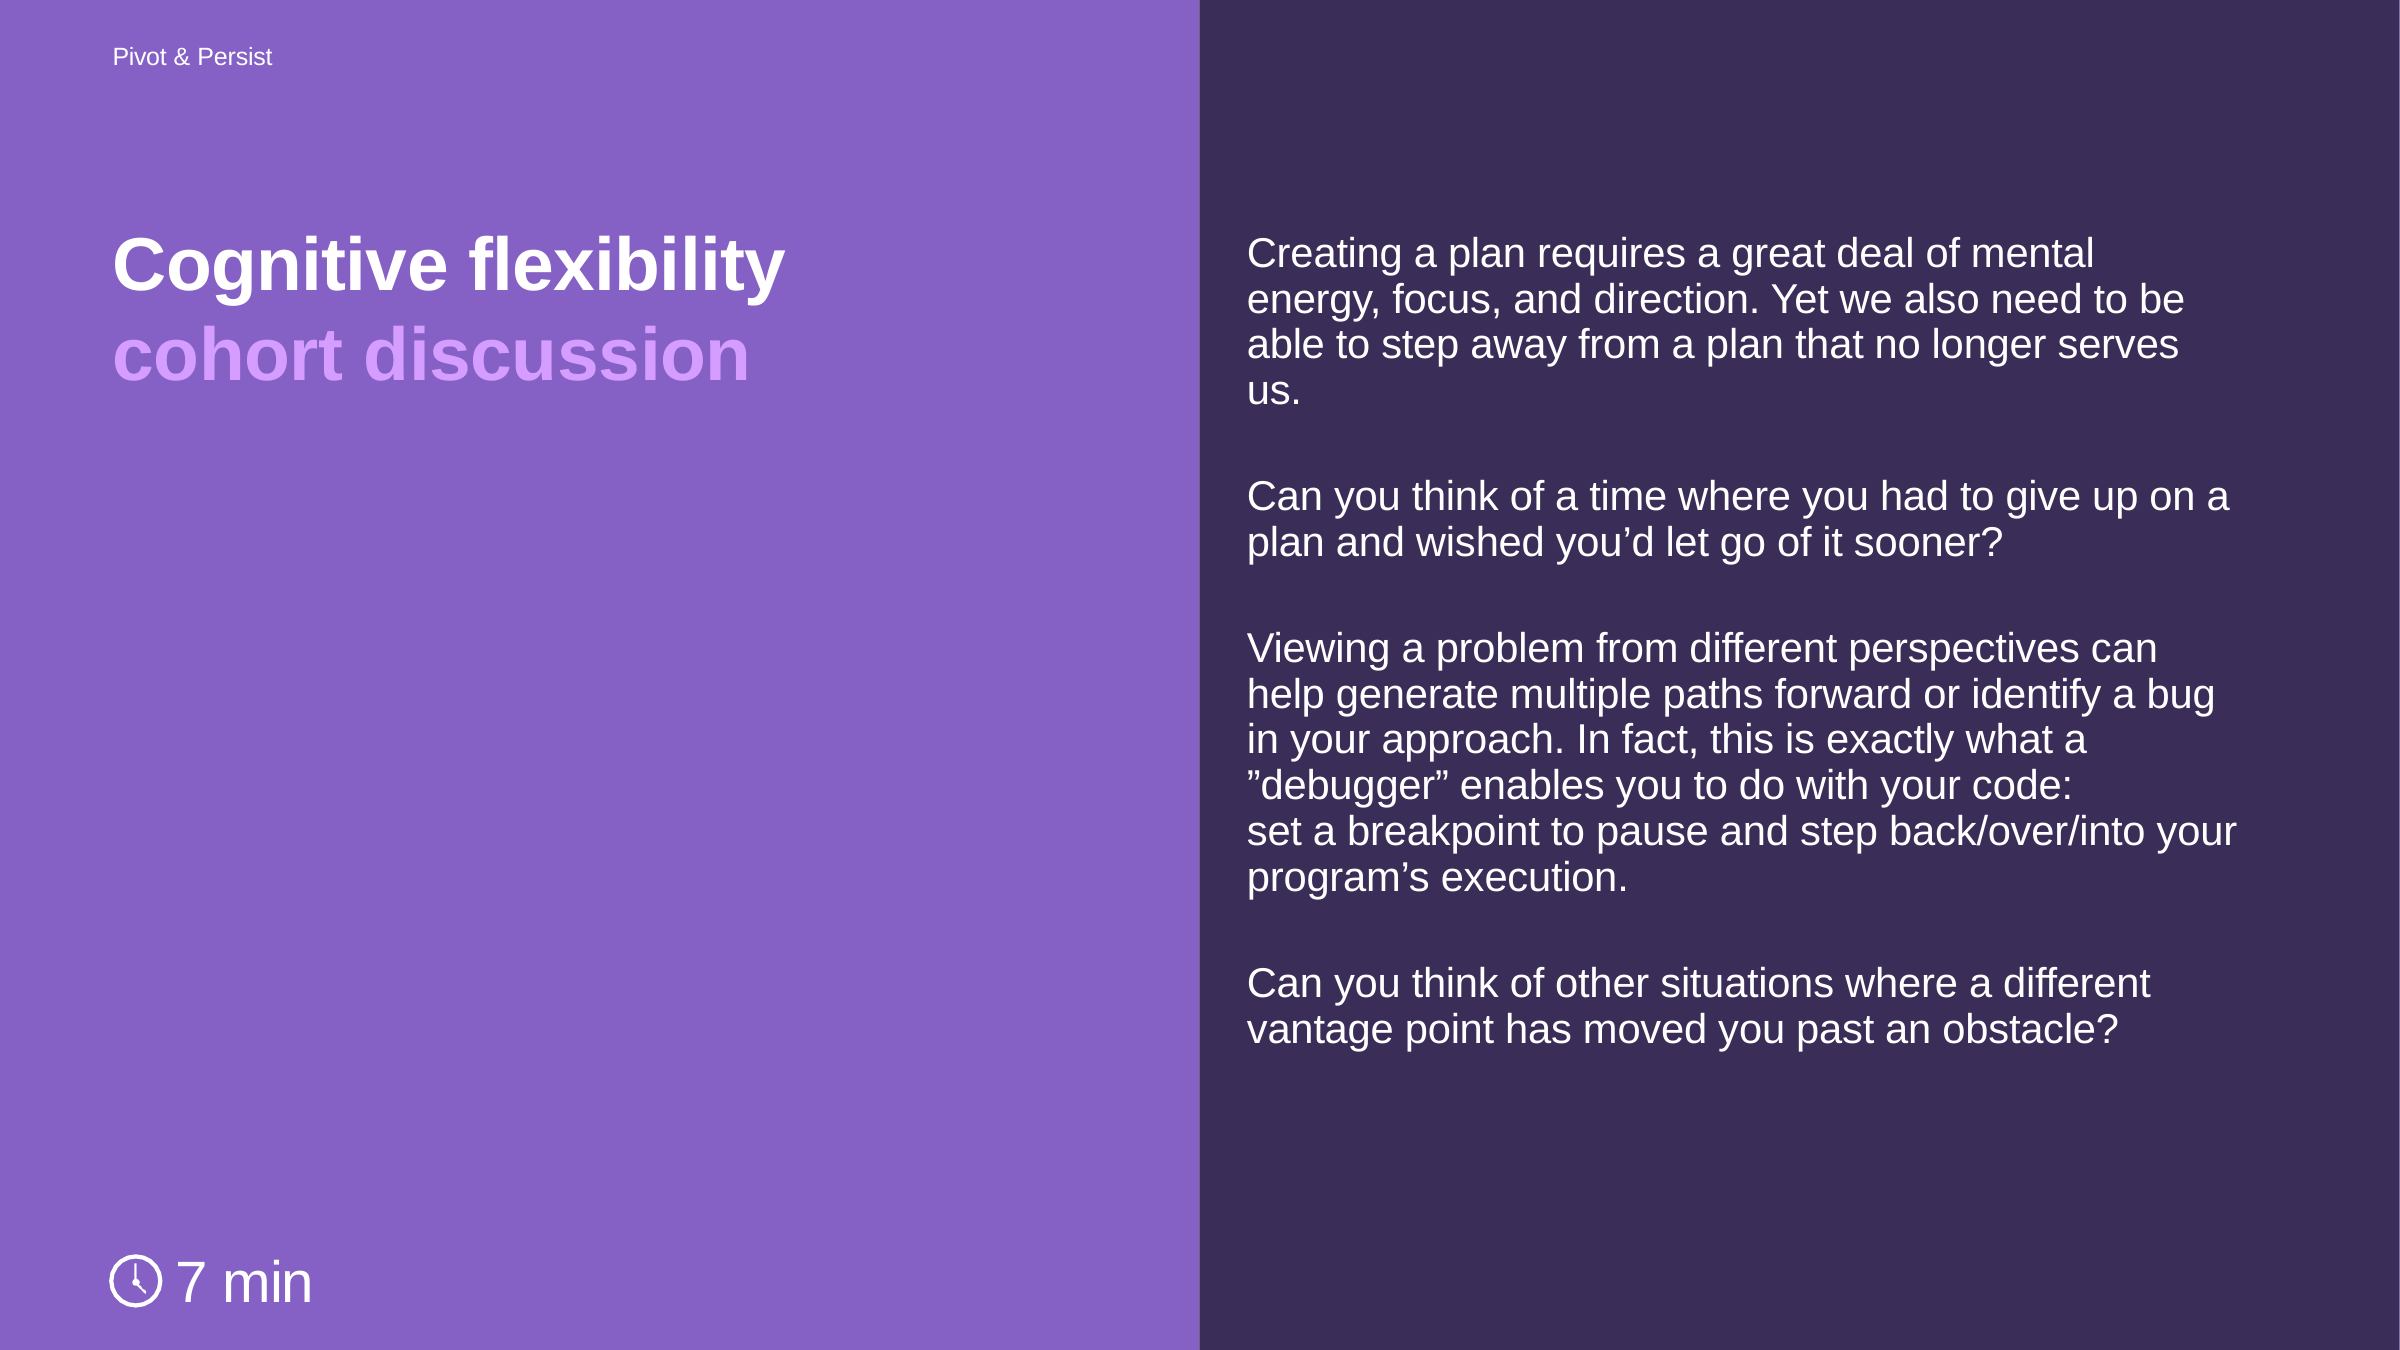

Pivot & Persist
# Cognitive flexibility cohort discussion
Creating a plan requires a great deal of mental energy, focus, and direction. Yet we also need to be able to step away from a plan that no longer serves us.

Can you think of a time where you had to give up on a plan and wished you’d let go of it sooner?

Viewing a problem from different perspectives can help generate multiple paths forward or identify a bug in your approach. In fact, this is exactly what a ”debugger” enables you to do with your code:
set a breakpoint to pause and step back/over/into your program’s execution.

Can you think of other situations where a different vantage point has moved you past an obstacle?
7 min

89